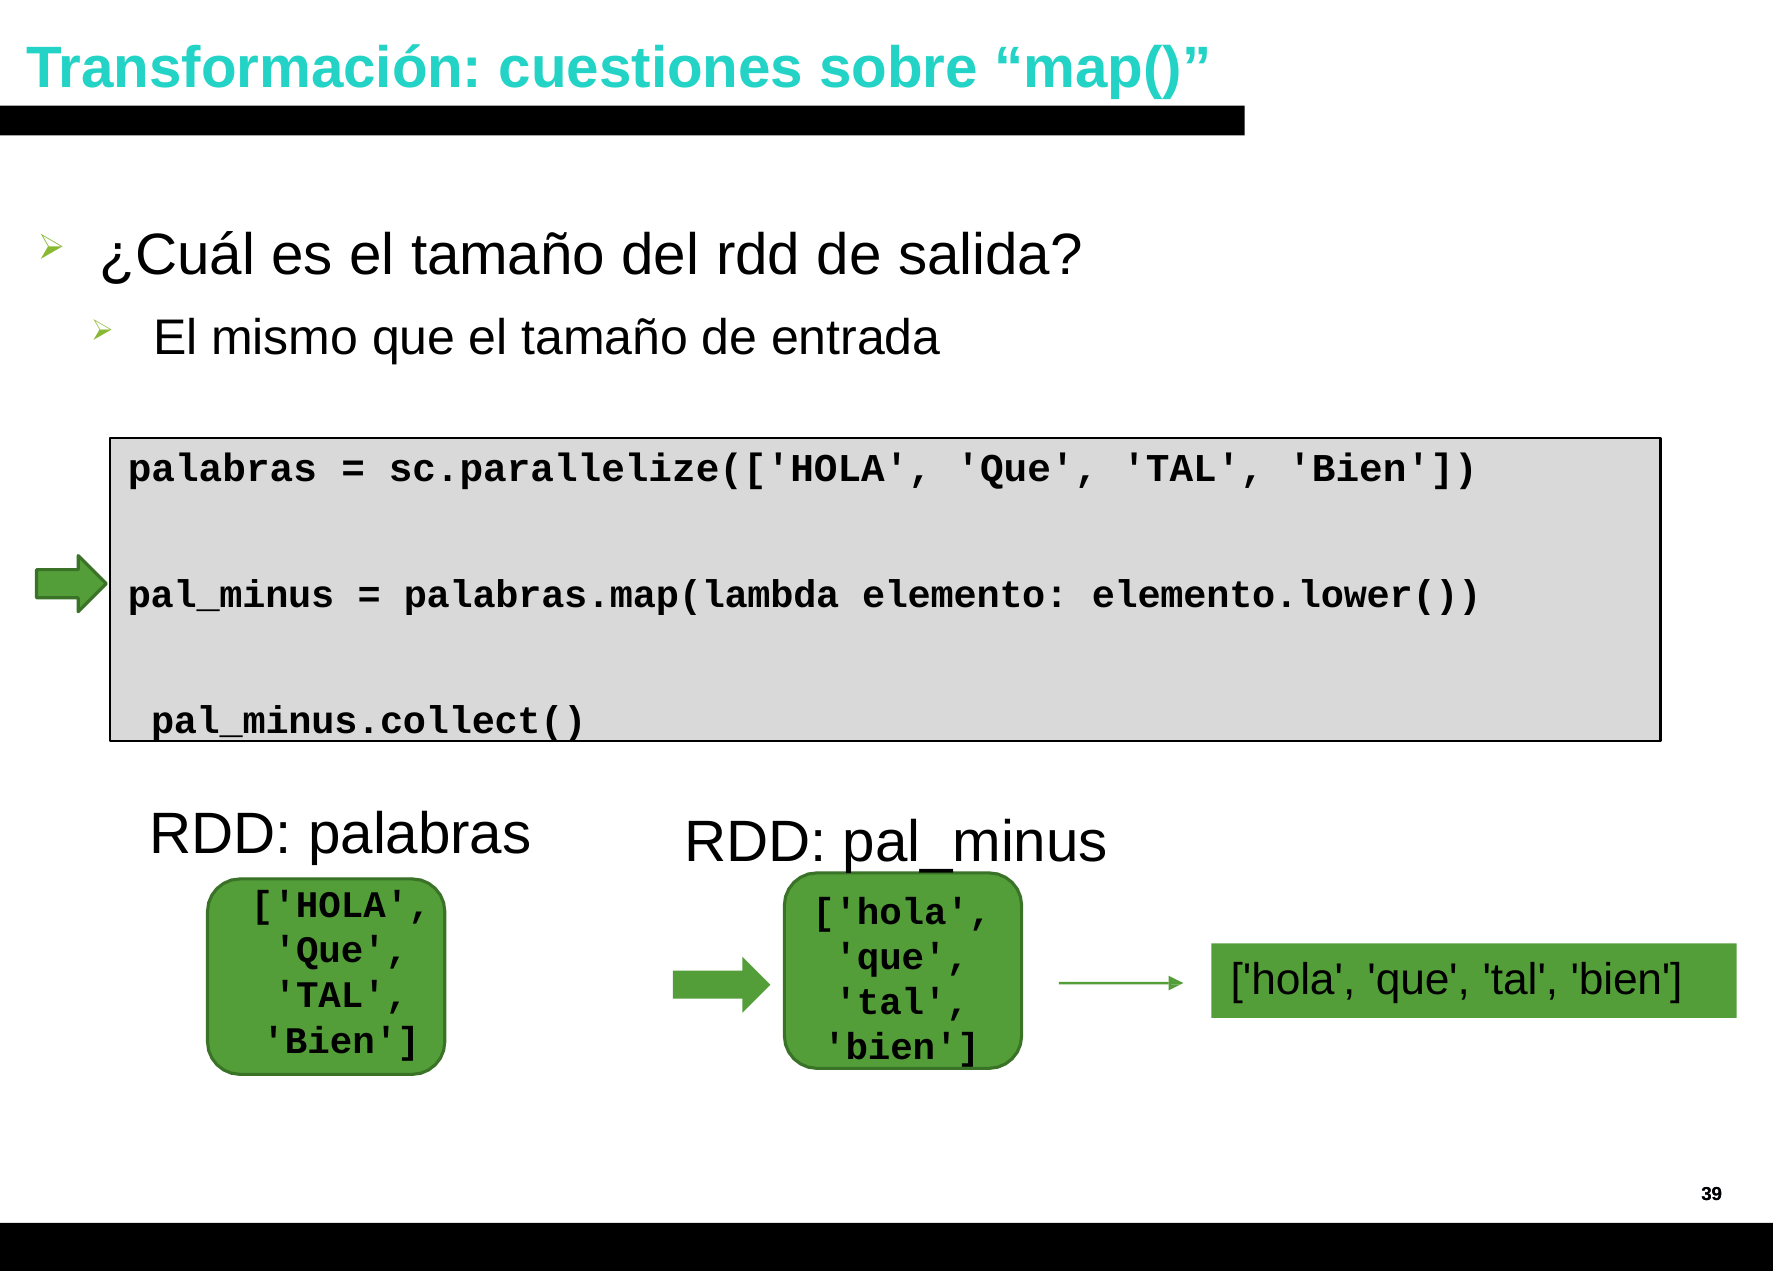

# Transformación: cuestiones sobre “map()”

¿Cuál es el tamaño del rdd de salida?
El mismo que el tamaño de entrada
palabras = sc.parallelize(['HOLA', 'Que', 'TAL', 'Bien'])
pal_minus = palabras.map(lambda elemento: elemento.lower())
 pal_minus.collect()

RDD: palabras
['HOLA',
'Que',
'TAL',
'Bien']
RDD: pal_minus
['hola',
'que',
'tal',
'bien']

['hola', 'que', 'tal', 'bien']

39